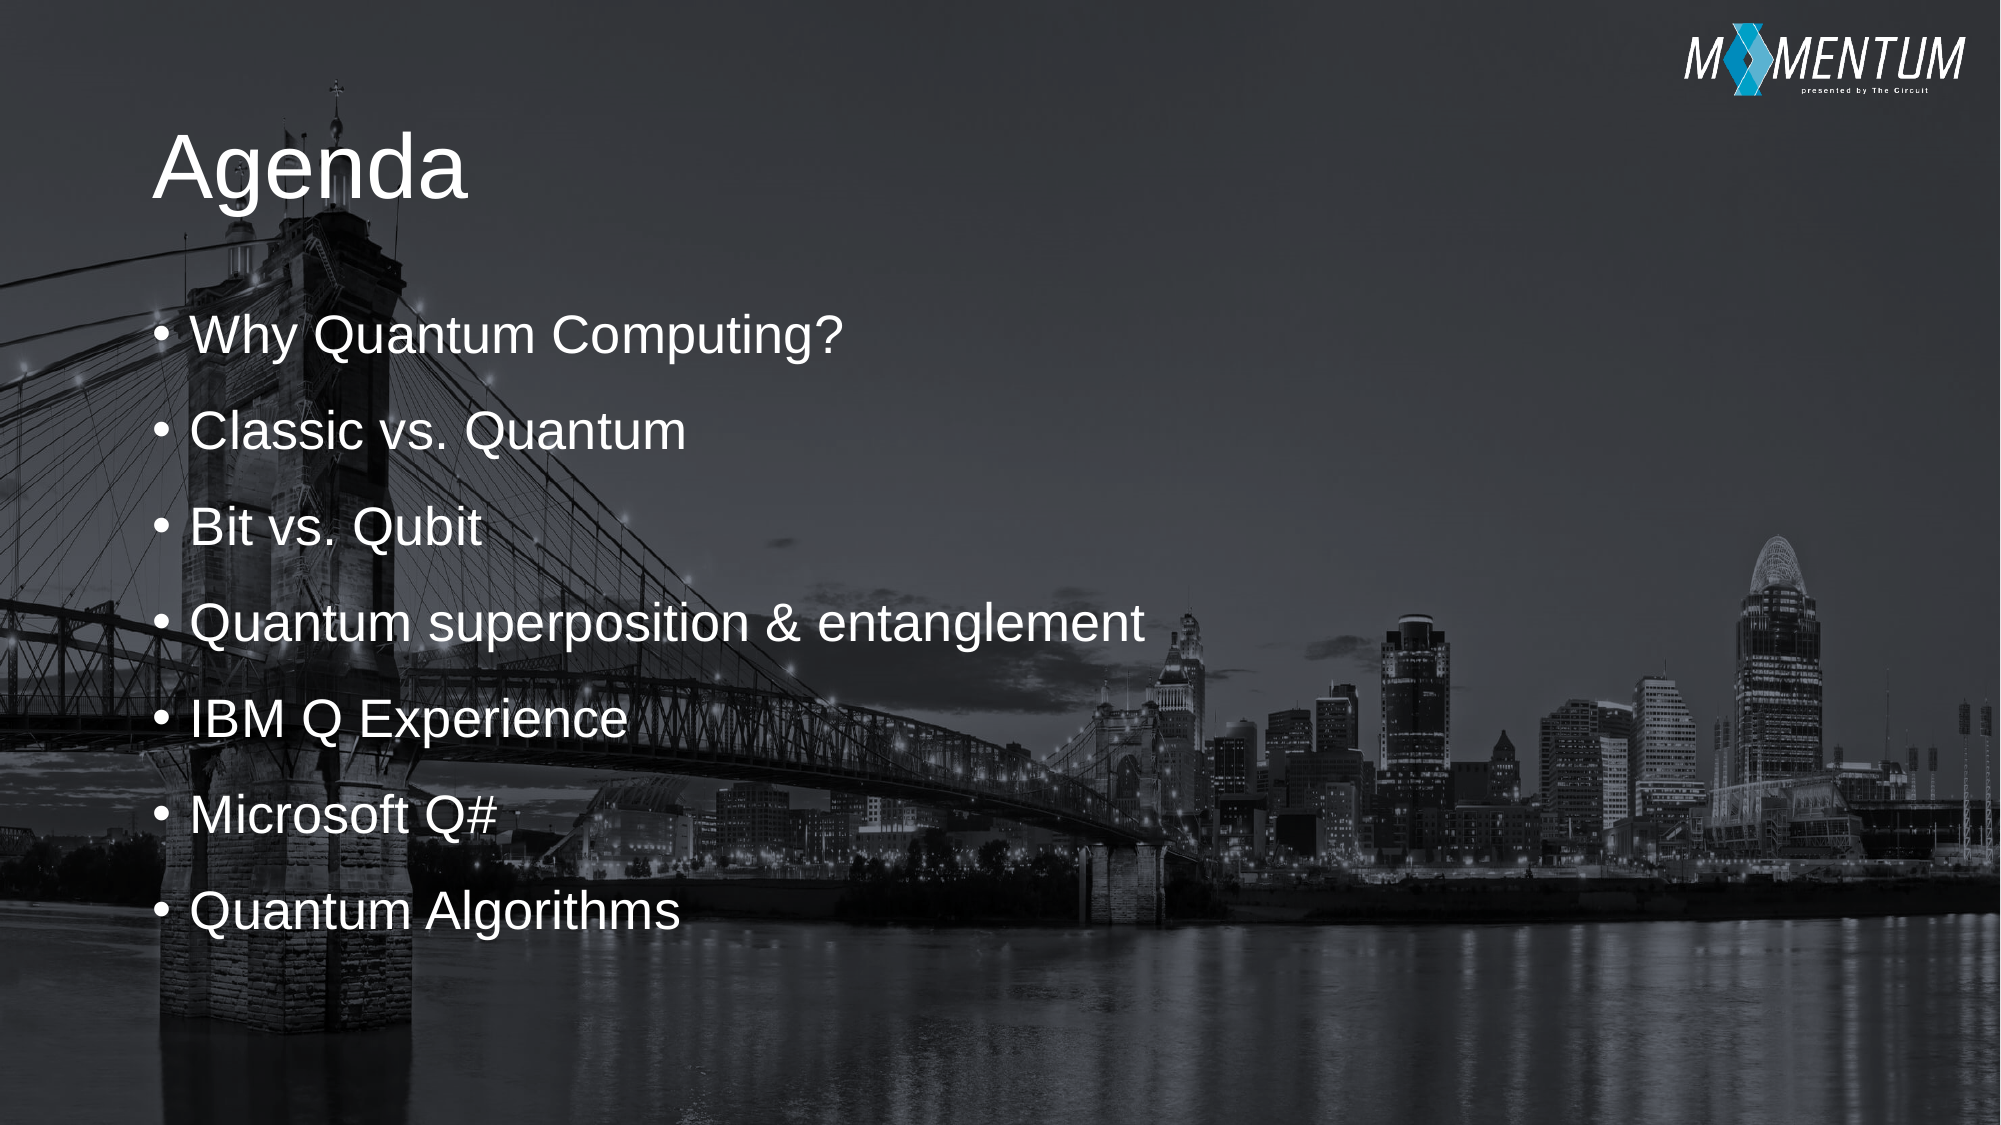

# Agenda
Why Quantum Computing?
Classic vs. Quantum
Bit vs. Qubit
Quantum superposition & entanglement
IBM Q Experience
Microsoft Q#
Quantum Algorithms